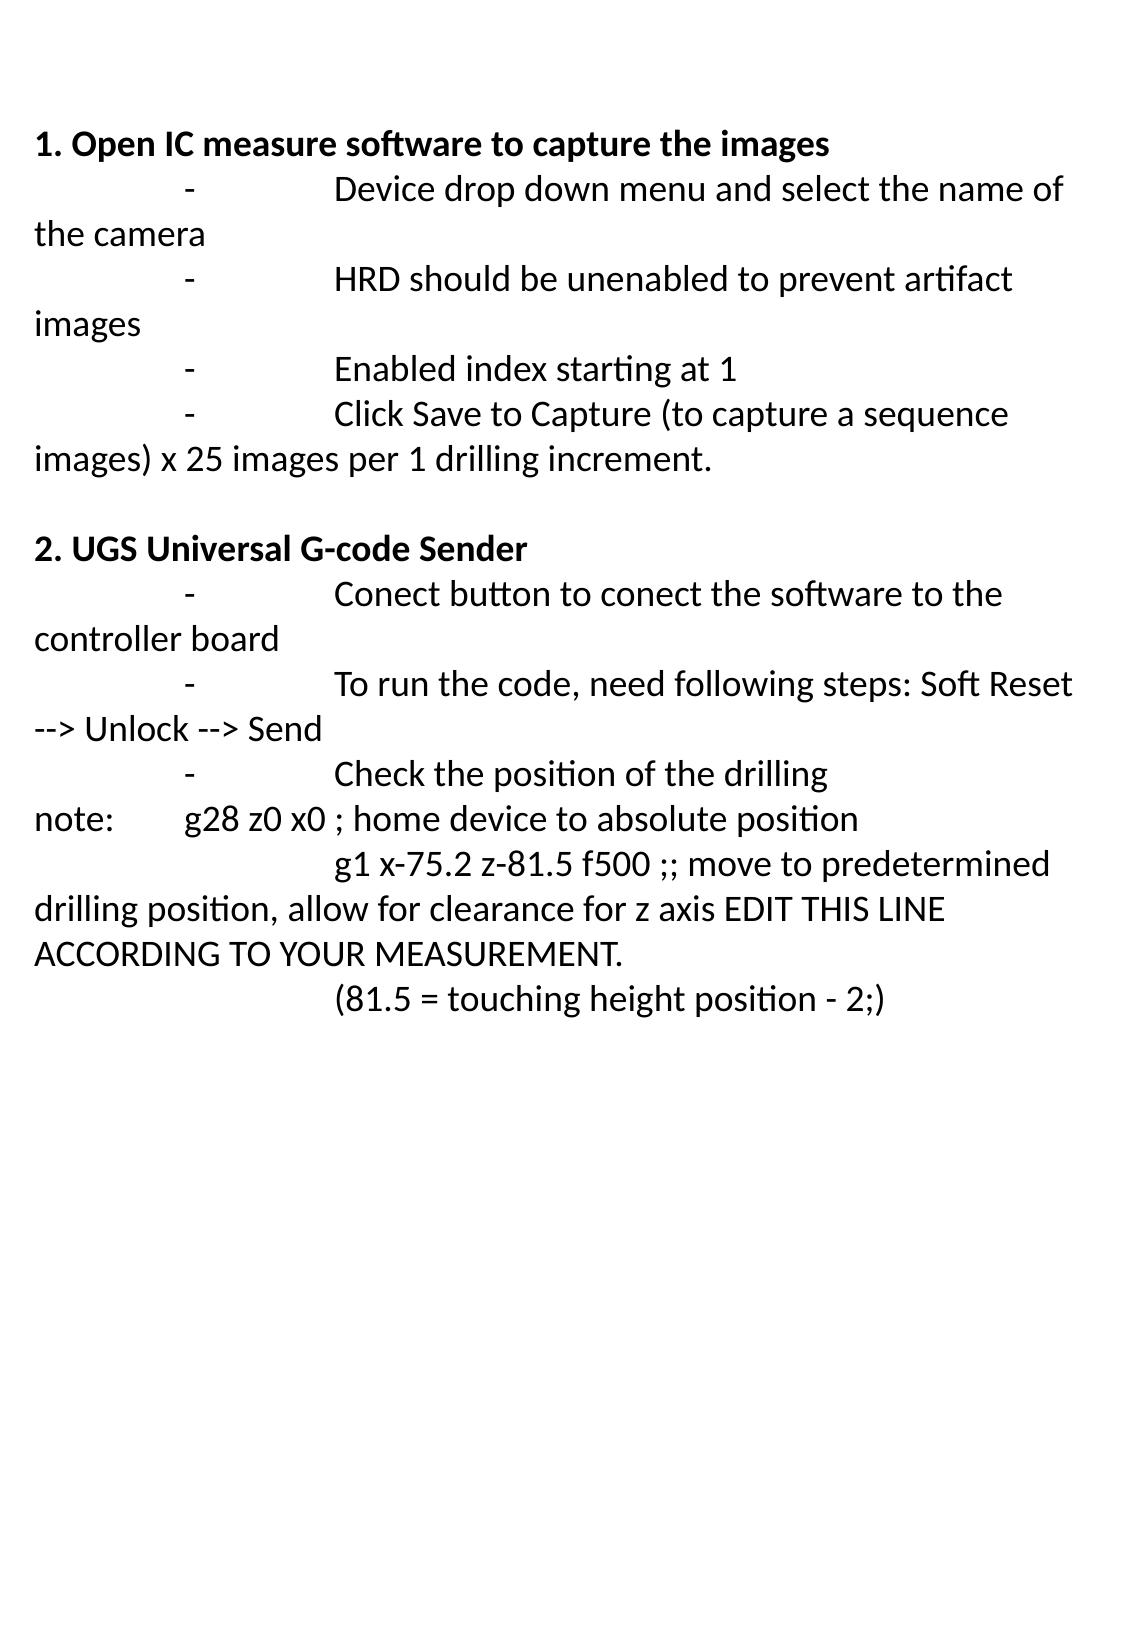

1. Open IC measure software to capture the images
	-	Device drop down menu and select the name of the camera
	-	HRD should be unenabled to prevent artifact images
	-	Enabled index starting at 1
	-	Click Save to Capture (to capture a sequence images) x 25 images per 1 drilling increment.

2. UGS Universal G-code Sender
	- 	Conect button to conect the software to the controller board
	-	To run the code, need following steps: Soft Reset --> Unlock --> Send
	-	Check the position of the drilling
note: 	g28 z0 x0 ; home device to absolute position
		g1 x-75.2 z-81.5 f500 ;; move to predetermined drilling position, allow for clearance for z axis EDIT THIS LINE ACCORDING TO YOUR MEASUREMENT.
		(81.5 = touching height position - 2;)